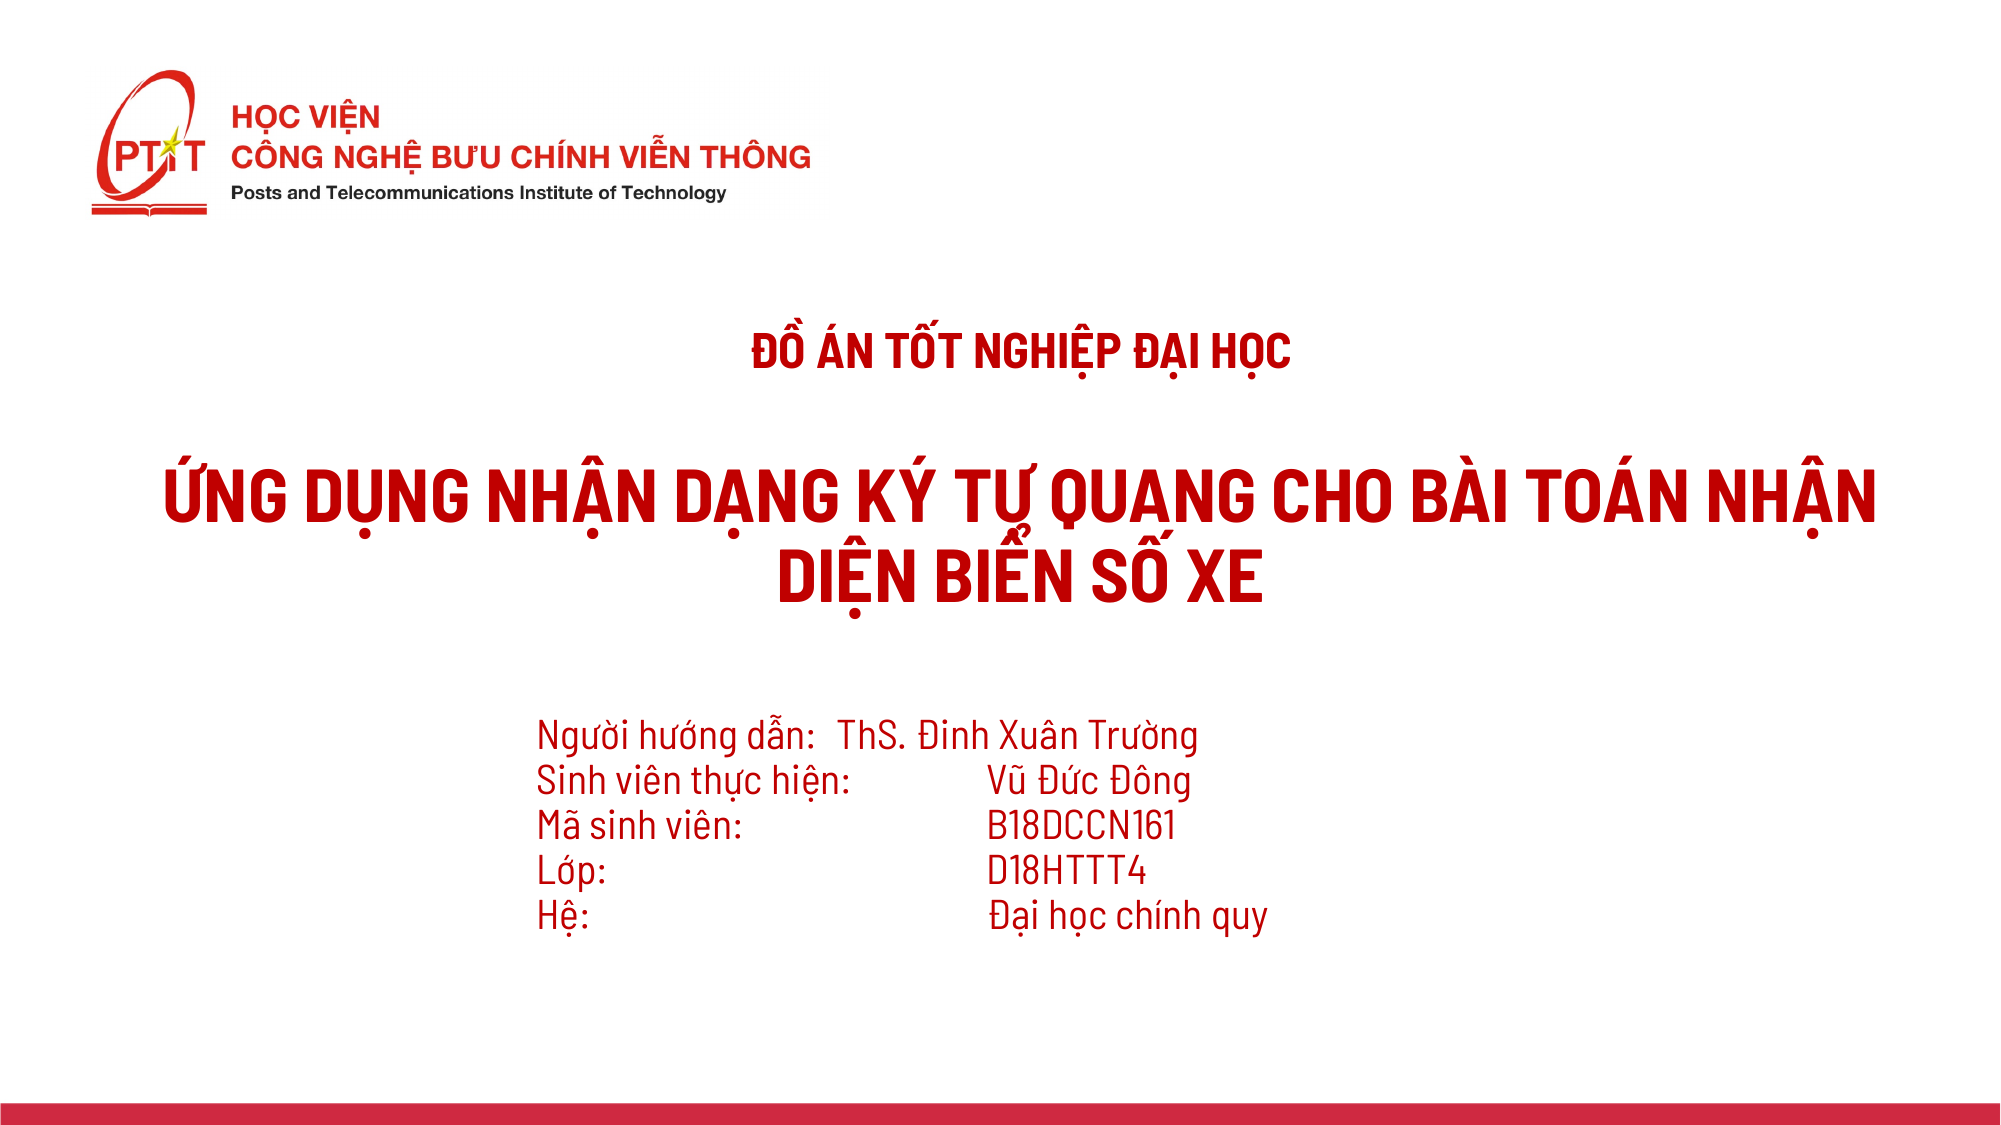

ĐỒ ÁN TỐT NGHIỆP ĐẠI HỌC
ỨNG DỤNG NHẬN DẠNG KÝ TỰ QUANG CHO BÀI TOÁN NHẬN DIỆN BIỂN SỐ XE

Người hướng dẫn:	ThS. Đinh Xuân Trường
Sinh viên thực hiện:	Vũ Đức Đông
Mã sinh viên:		B18DCCN161
Lớp:			D18HTTT4
Hệ:			Đại học chính quy